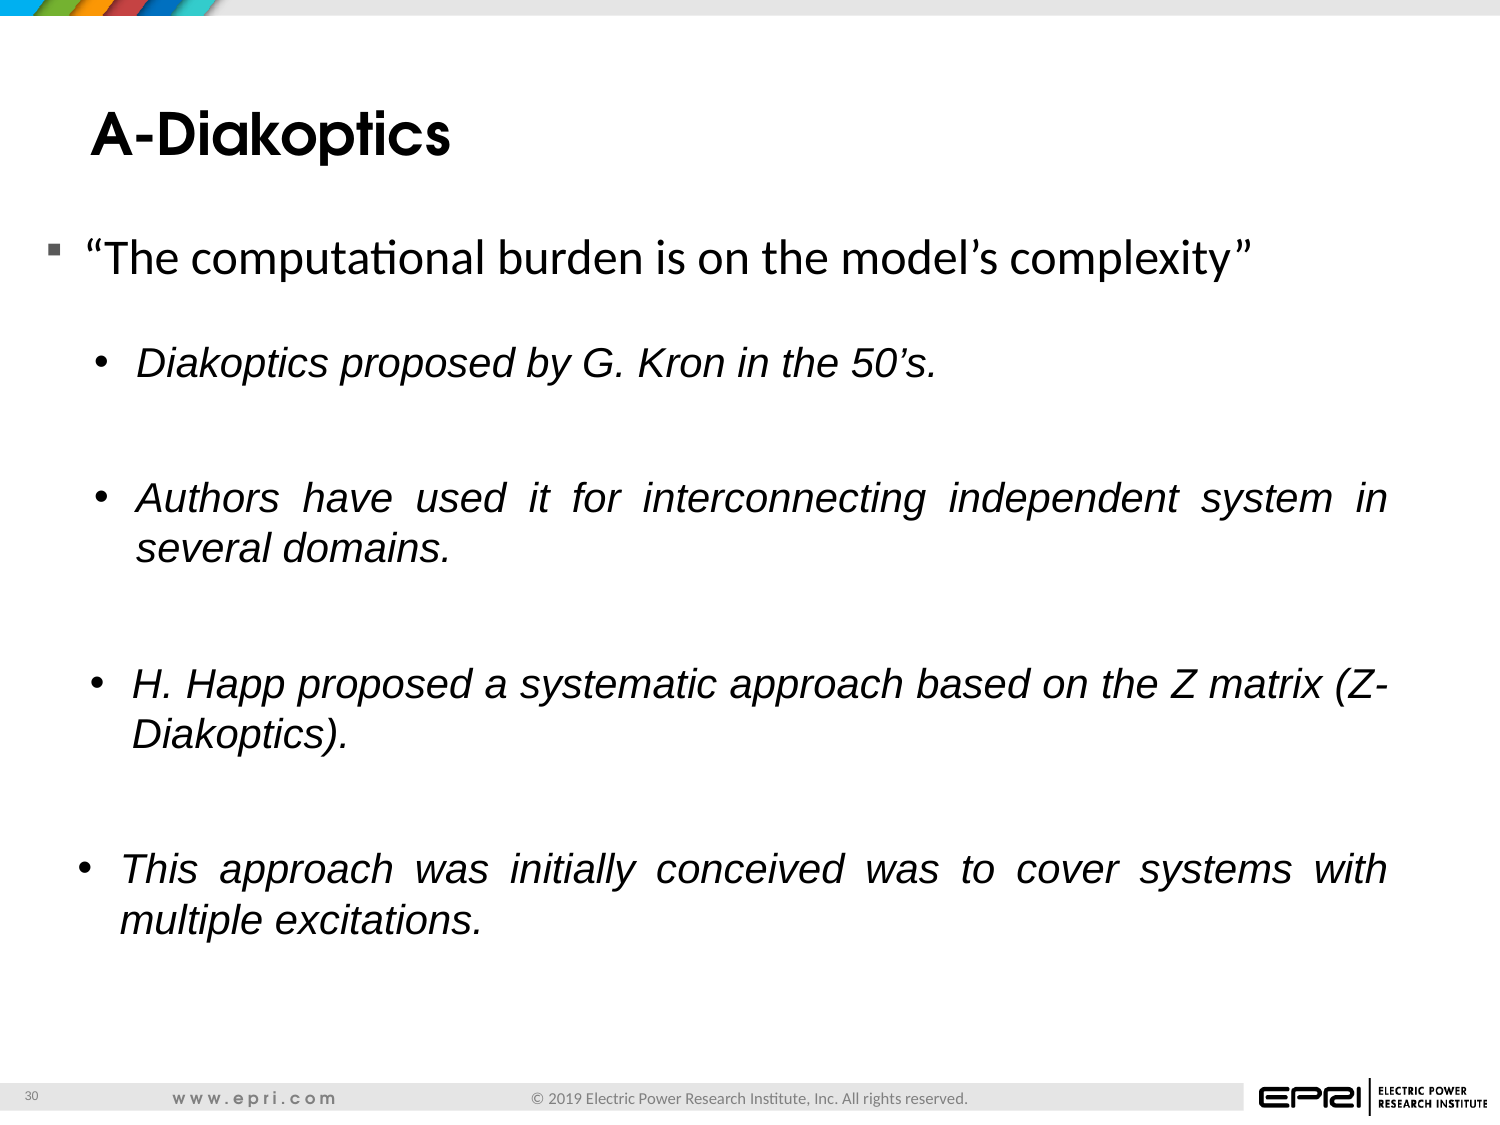

# A-Diakoptics

“The computational burden is on the model’s complexity”
Diakoptics proposed by G. Kron in the 50’s.
Authors have used it for interconnecting independent system in several domains.
H. Happ proposed a systematic approach based on the Z matrix (Z-Diakoptics).
This approach was initially conceived was to cover systems with multiple excitations.